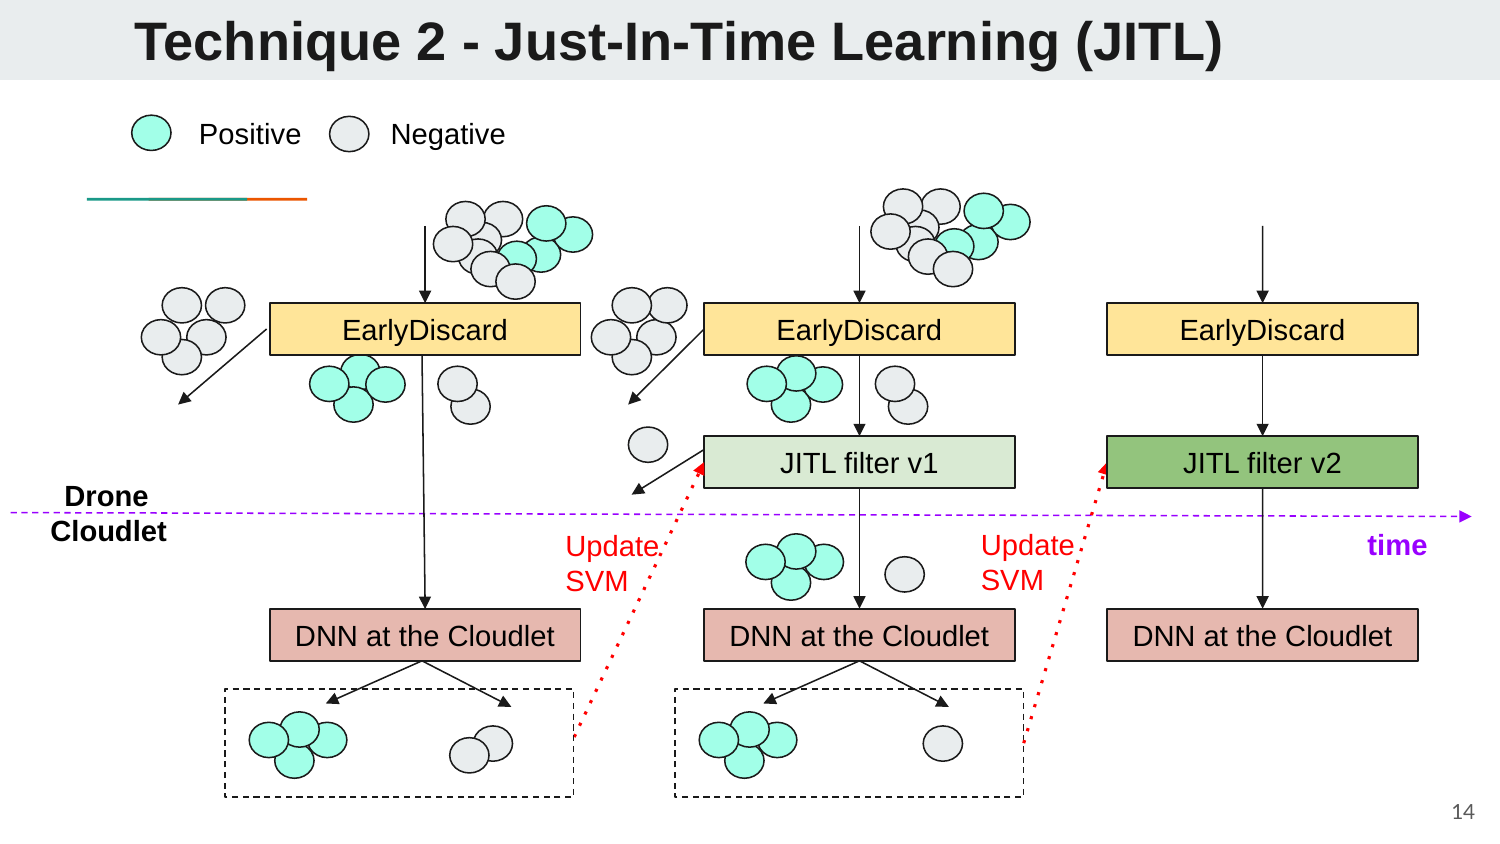

# Technique 2 - Just-In-Time Learning (JITL)
Positive

Negative

EarlyDiscard
JITL filter v2
DNN at the Cloudlet

EarlyDiscard
EarlyDiscard

JITL filter v1
Update SVM
Update SVM
Drone
   Cloudlet

time
DNN at the Cloudlet
DNN at the Cloudlet

14